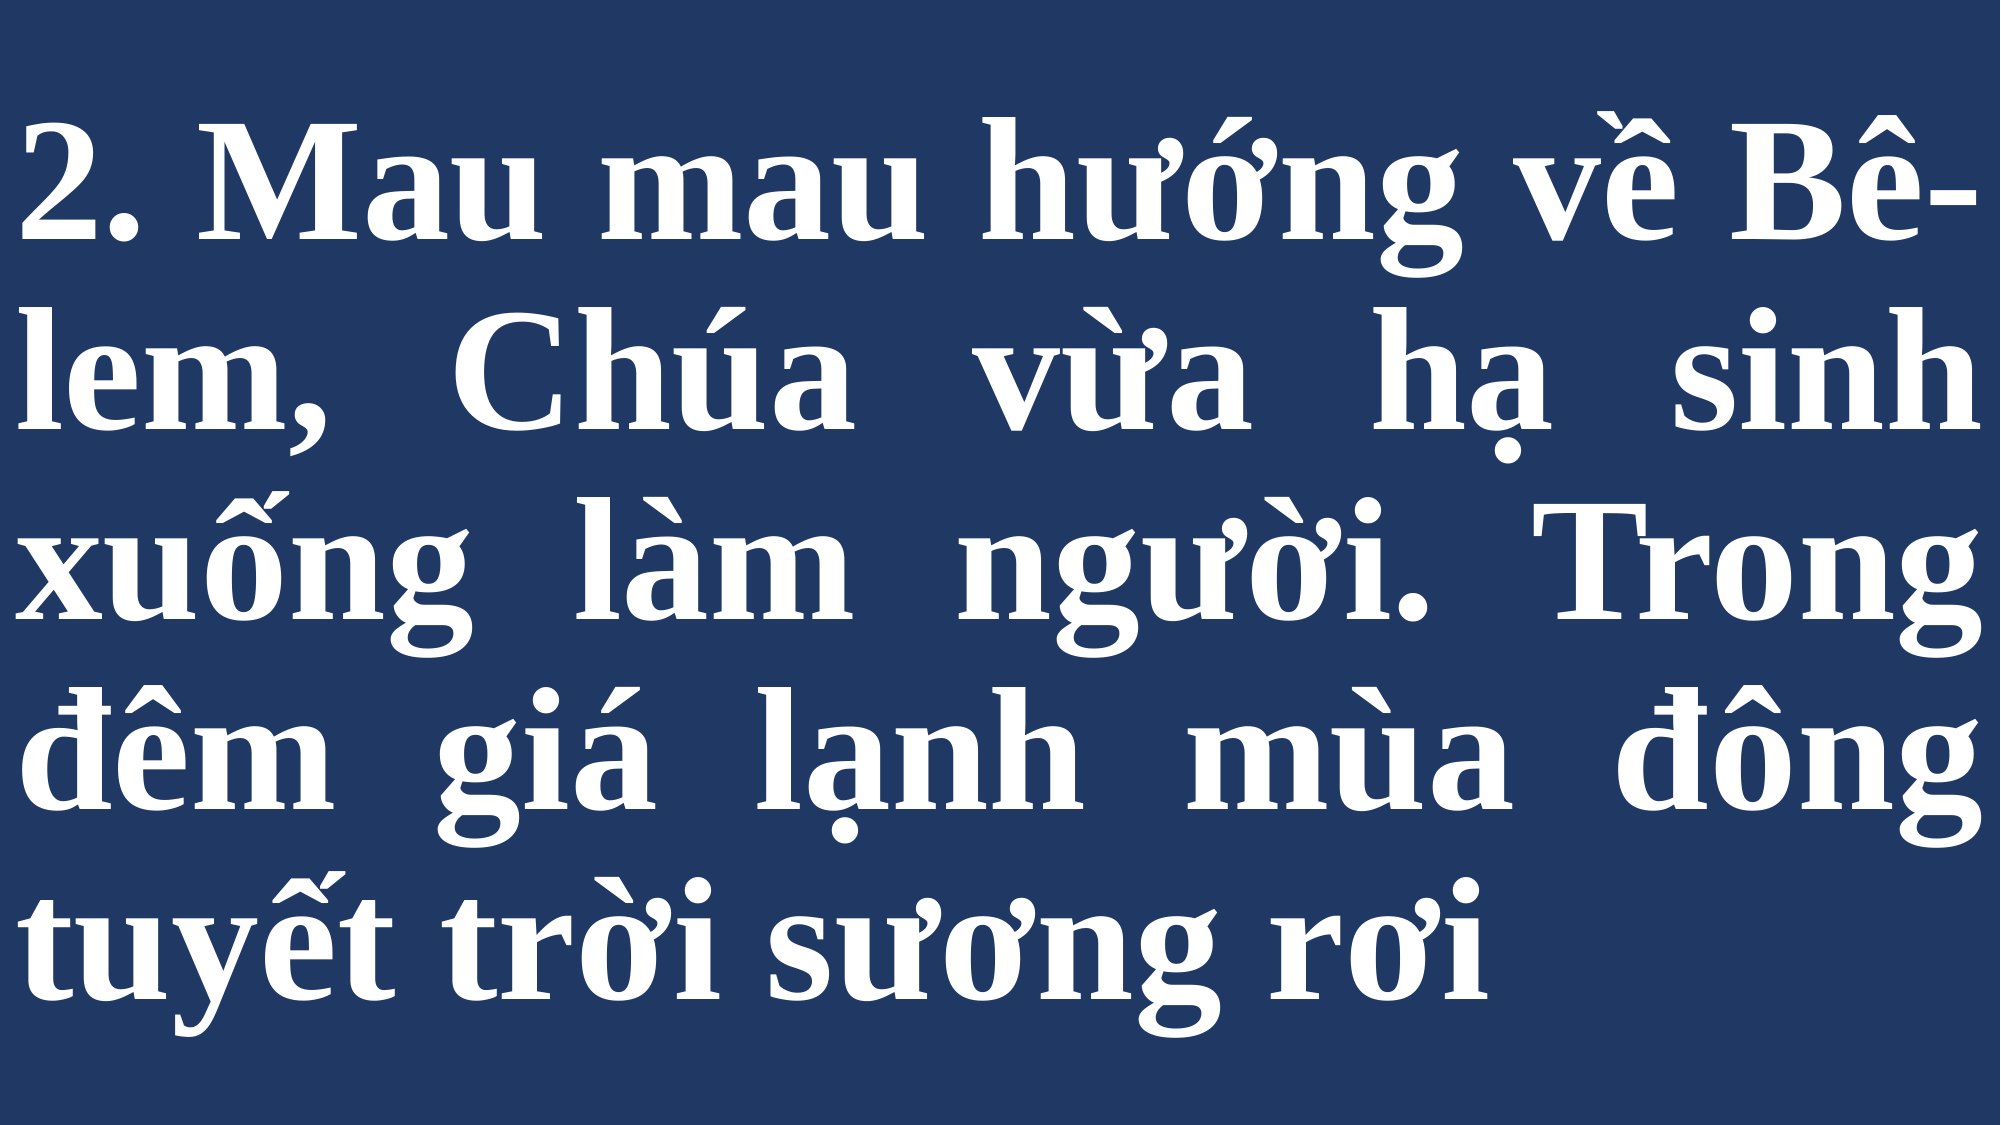

# 2. Mau mau hướng về Bê-lem, Chúa vừa hạ sinh xuống làm người. Trong đêm giá lạnh mùa đông tuyết trời sương rơi